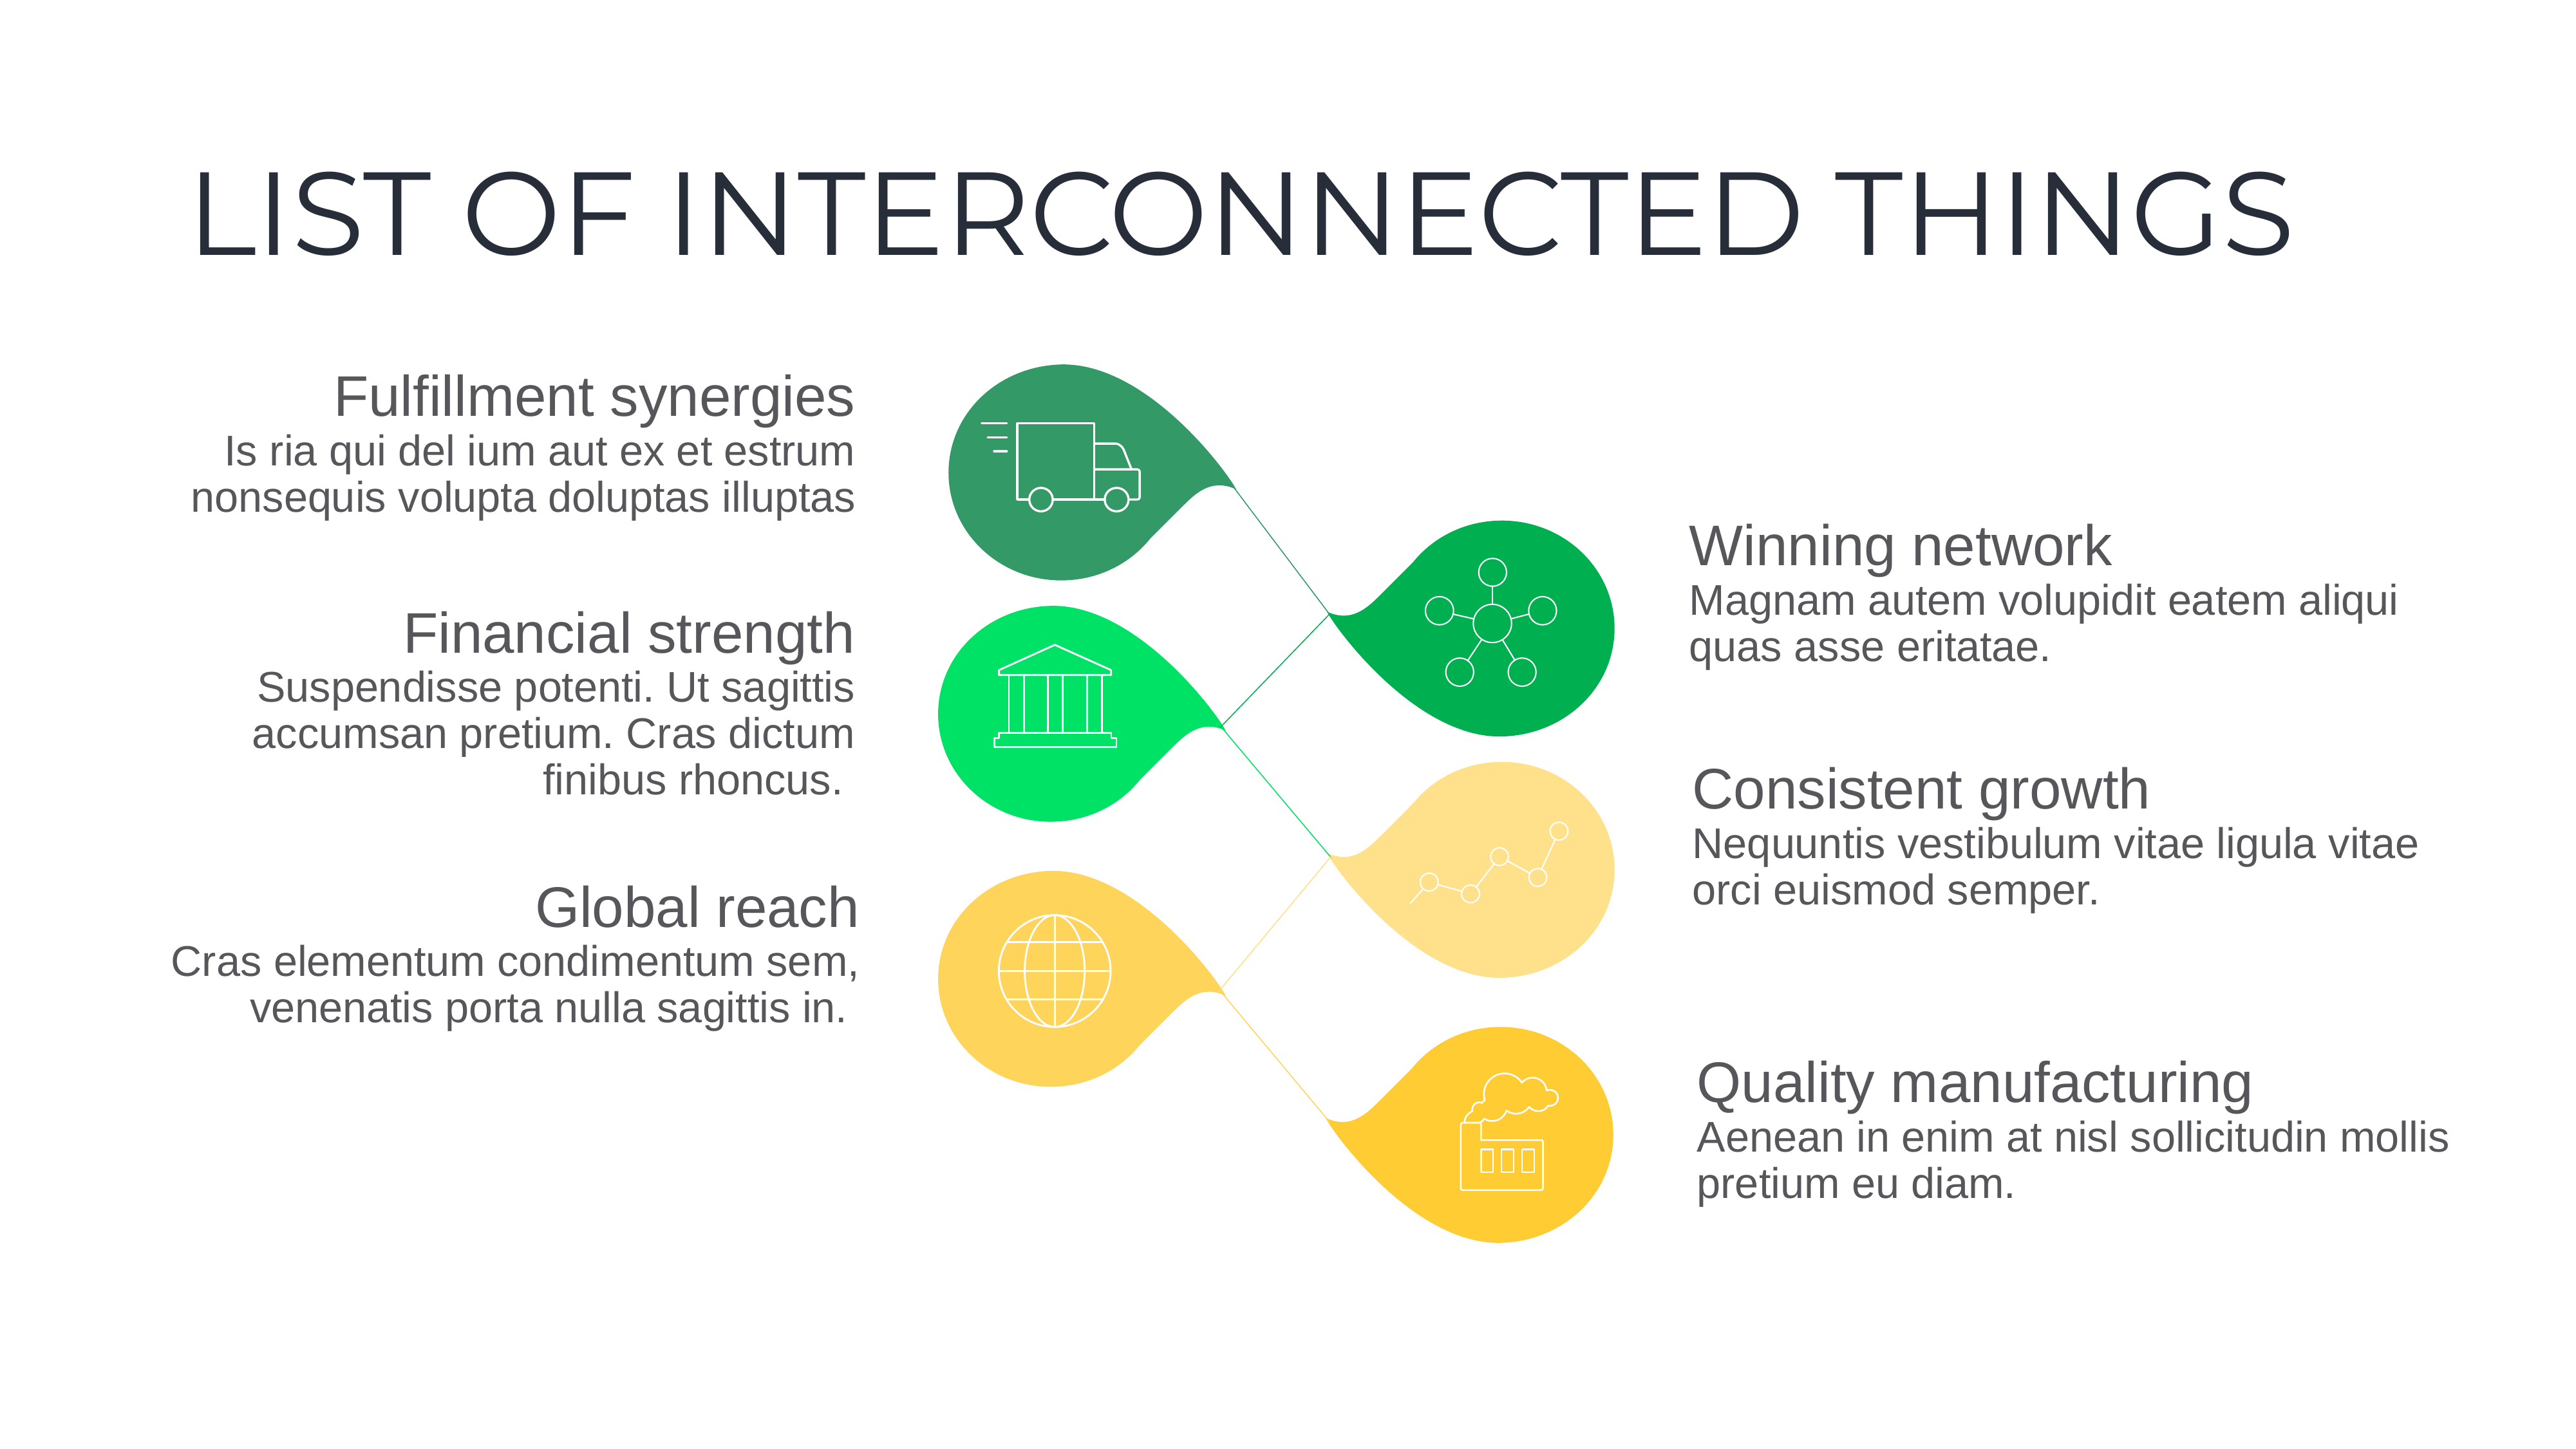

# LIST OF INTERCONNECTED THINGS
Fulfillment synergies
Is ria qui del ium aut ex et estrum nonsequis volupta doluptas illuptas

Winning network
Magnam autem volupidit eatem aliqui quas asse eritatae.

Financial strength
Suspendisse potenti. Ut sagittis accumsan pretium. Cras dictum finibus rhoncus.

Consistent growth
Nequuntis vestibulum vitae ligula vitae orci euismod semper.

Global reach
Cras elementum condimentum sem, venenatis porta nulla sagittis in.

Quality manufacturing
Aenean in enim at nisl sollicitudin mollis pretium eu diam.